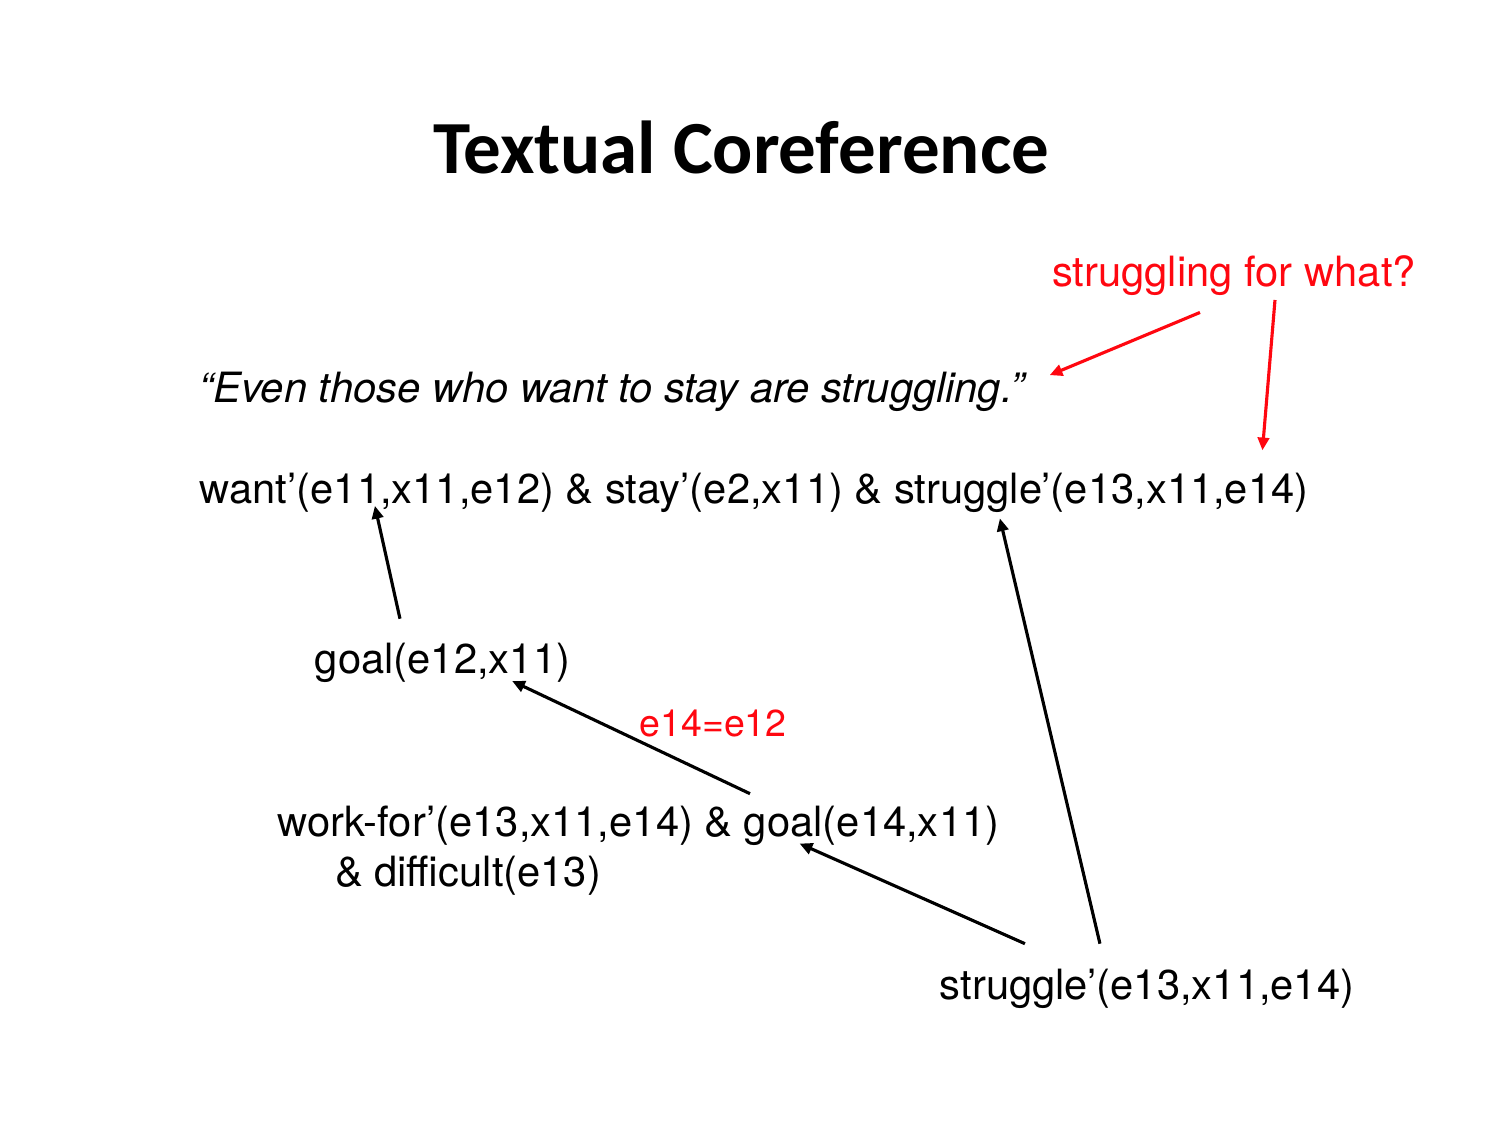

# Textual Coreference
struggling for what?

“Even those who want to stay are struggling.”

want’(e11,x11,e12) & stay’(e2,x11) & struggle’(e13,x11,e14)

goal(e12,x11)

e14=e12
work-for’(e13,x11,e14) & goal(e14,x11)
     & difficult(e13)

struggle’(e13,x11,e14)